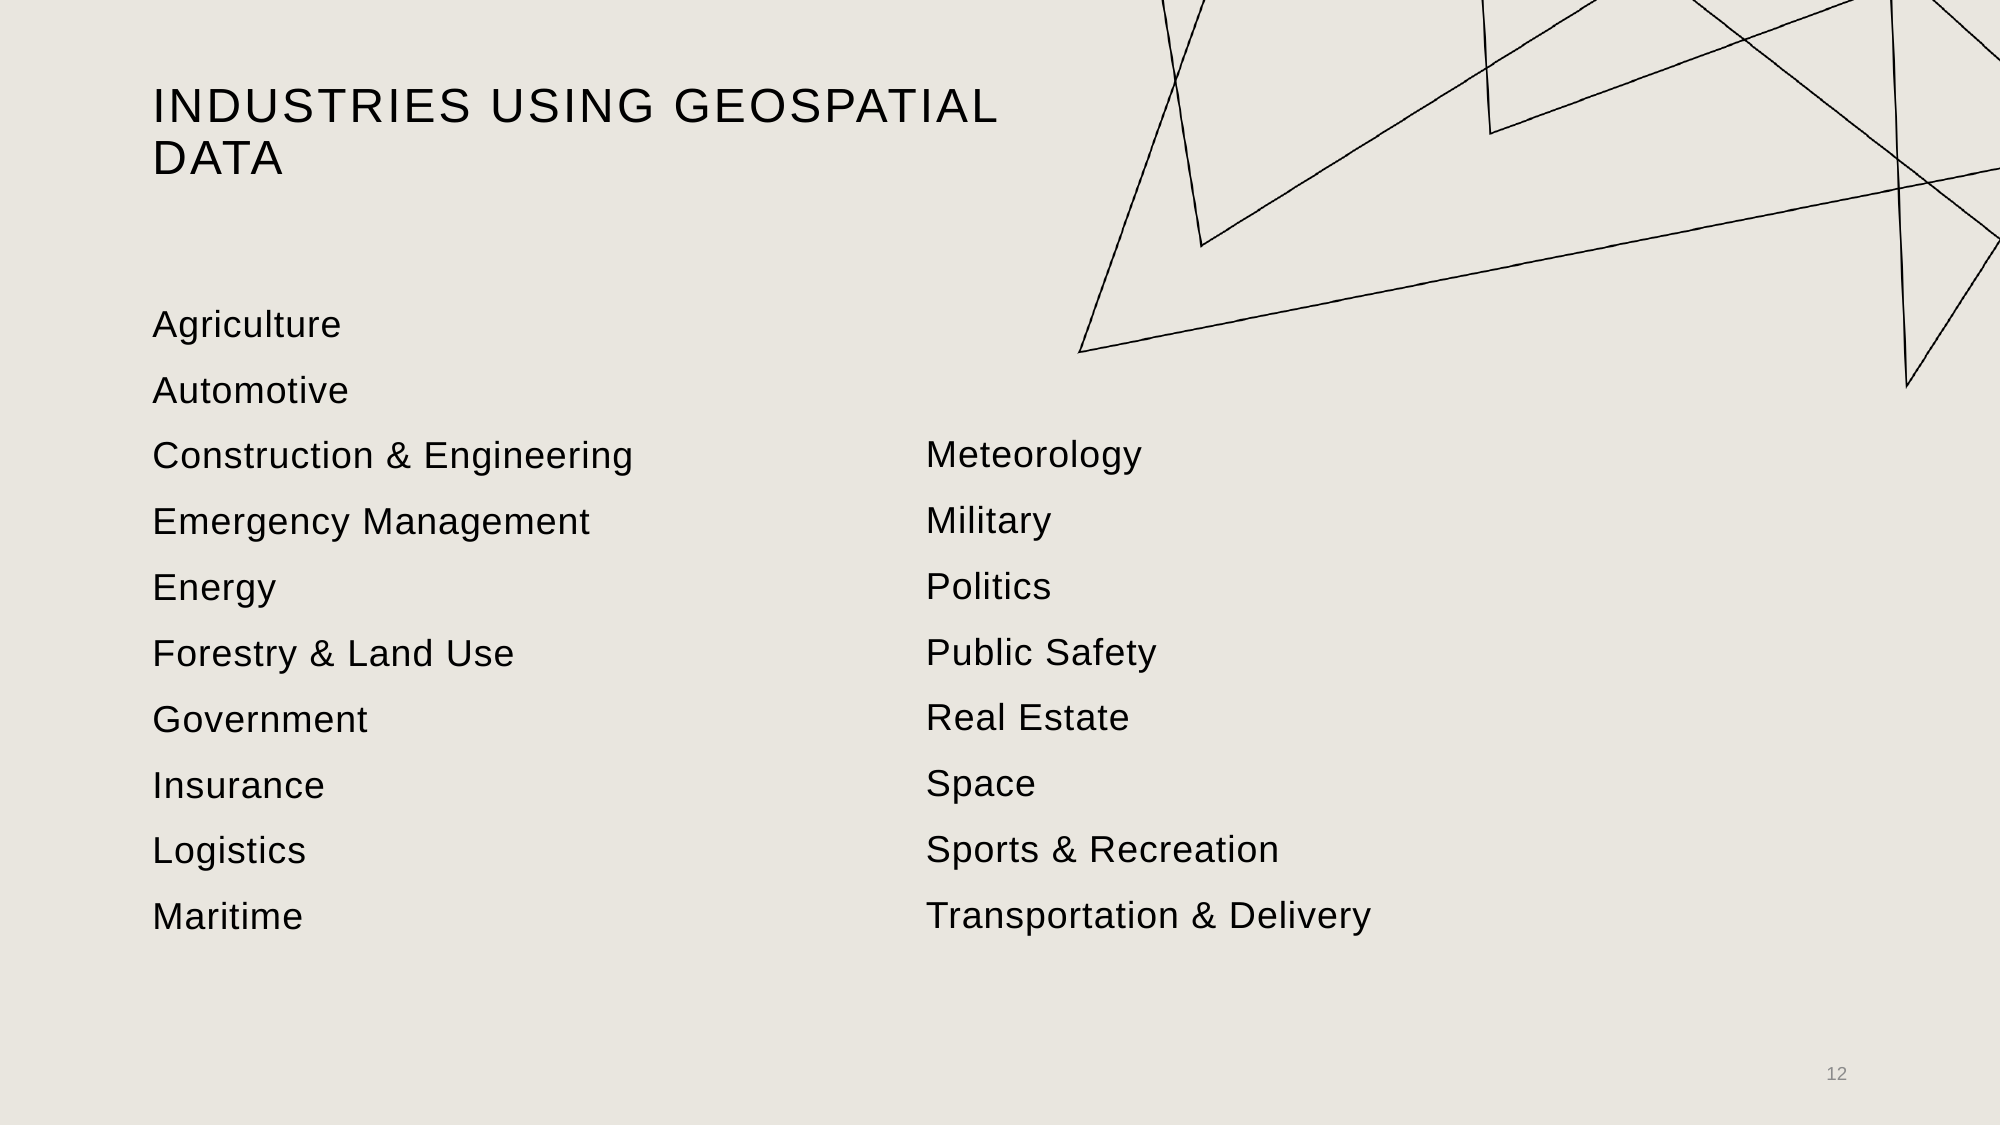

# Industries using Geospatial Data
Agriculture
Automotive
Construction & Engineering
Emergency Management
Energy
Forestry & Land Use
Government
Insurance
Logistics
Maritime
Meteorology
Military
Politics
Public Safety
Real Estate
Space
Sports & Recreation
Transportation & Delivery
12